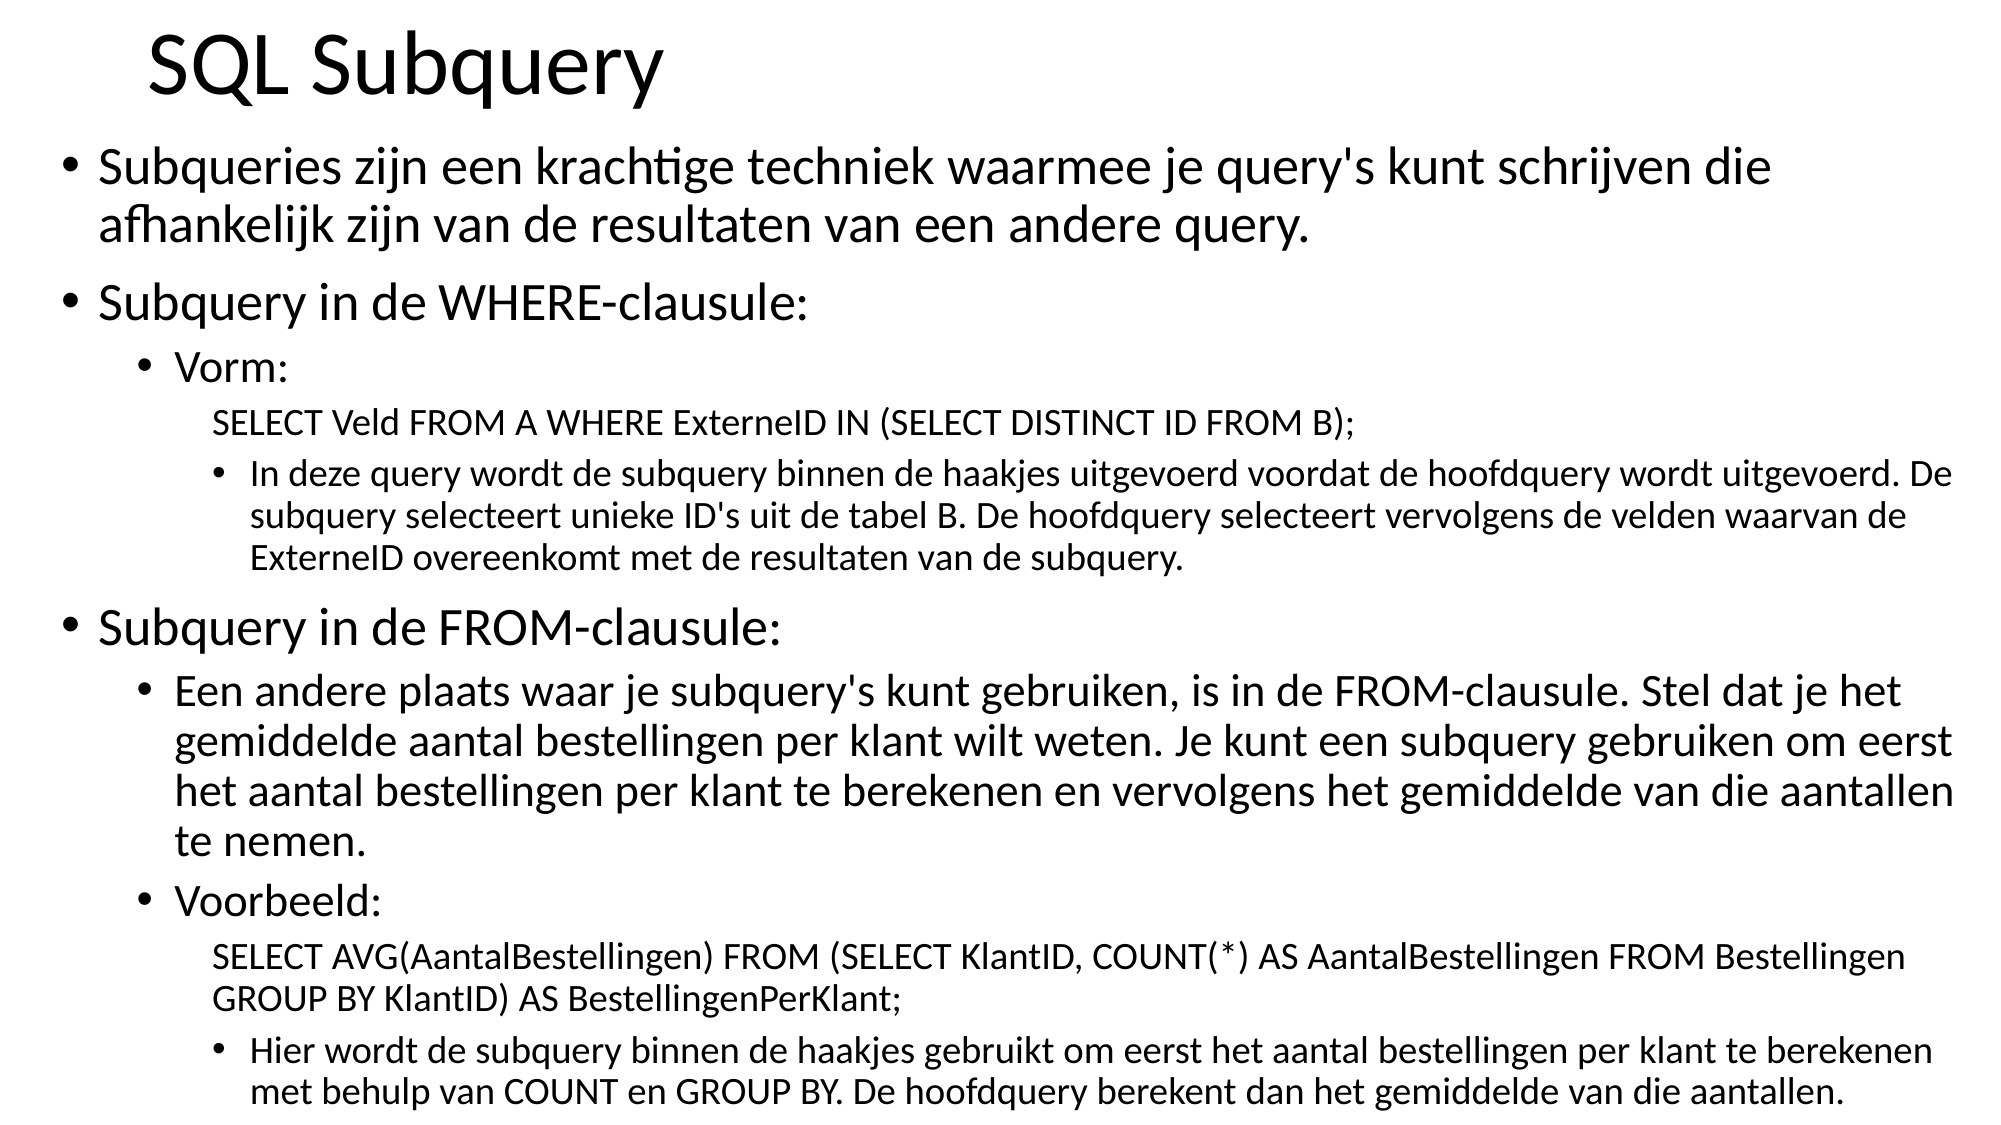

# SQL Subquery
Subqueries zijn een krachtige techniek waarmee je query's kunt schrijven die afhankelijk zijn van de resultaten van een andere query.
Subquery in de WHERE-clausule:
Vorm:
SELECT Veld FROM A WHERE ExterneID IN (SELECT DISTINCT ID FROM B);
In deze query wordt de subquery binnen de haakjes uitgevoerd voordat de hoofdquery wordt uitgevoerd. De subquery selecteert unieke ID's uit de tabel B. De hoofdquery selecteert vervolgens de velden waarvan de ExterneID overeenkomt met de resultaten van de subquery.
Subquery in de FROM-clausule:
Een andere plaats waar je subquery's kunt gebruiken, is in de FROM-clausule. Stel dat je het gemiddelde aantal bestellingen per klant wilt weten. Je kunt een subquery gebruiken om eerst het aantal bestellingen per klant te berekenen en vervolgens het gemiddelde van die aantallen te nemen.
Voorbeeld:
SELECT AVG(AantalBestellingen) FROM (SELECT KlantID, COUNT(*) AS AantalBestellingen FROM Bestellingen GROUP BY KlantID) AS BestellingenPerKlant;
Hier wordt de subquery binnen de haakjes gebruikt om eerst het aantal bestellingen per klant te berekenen met behulp van COUNT en GROUP BY. De hoofdquery berekent dan het gemiddelde van die aantallen.